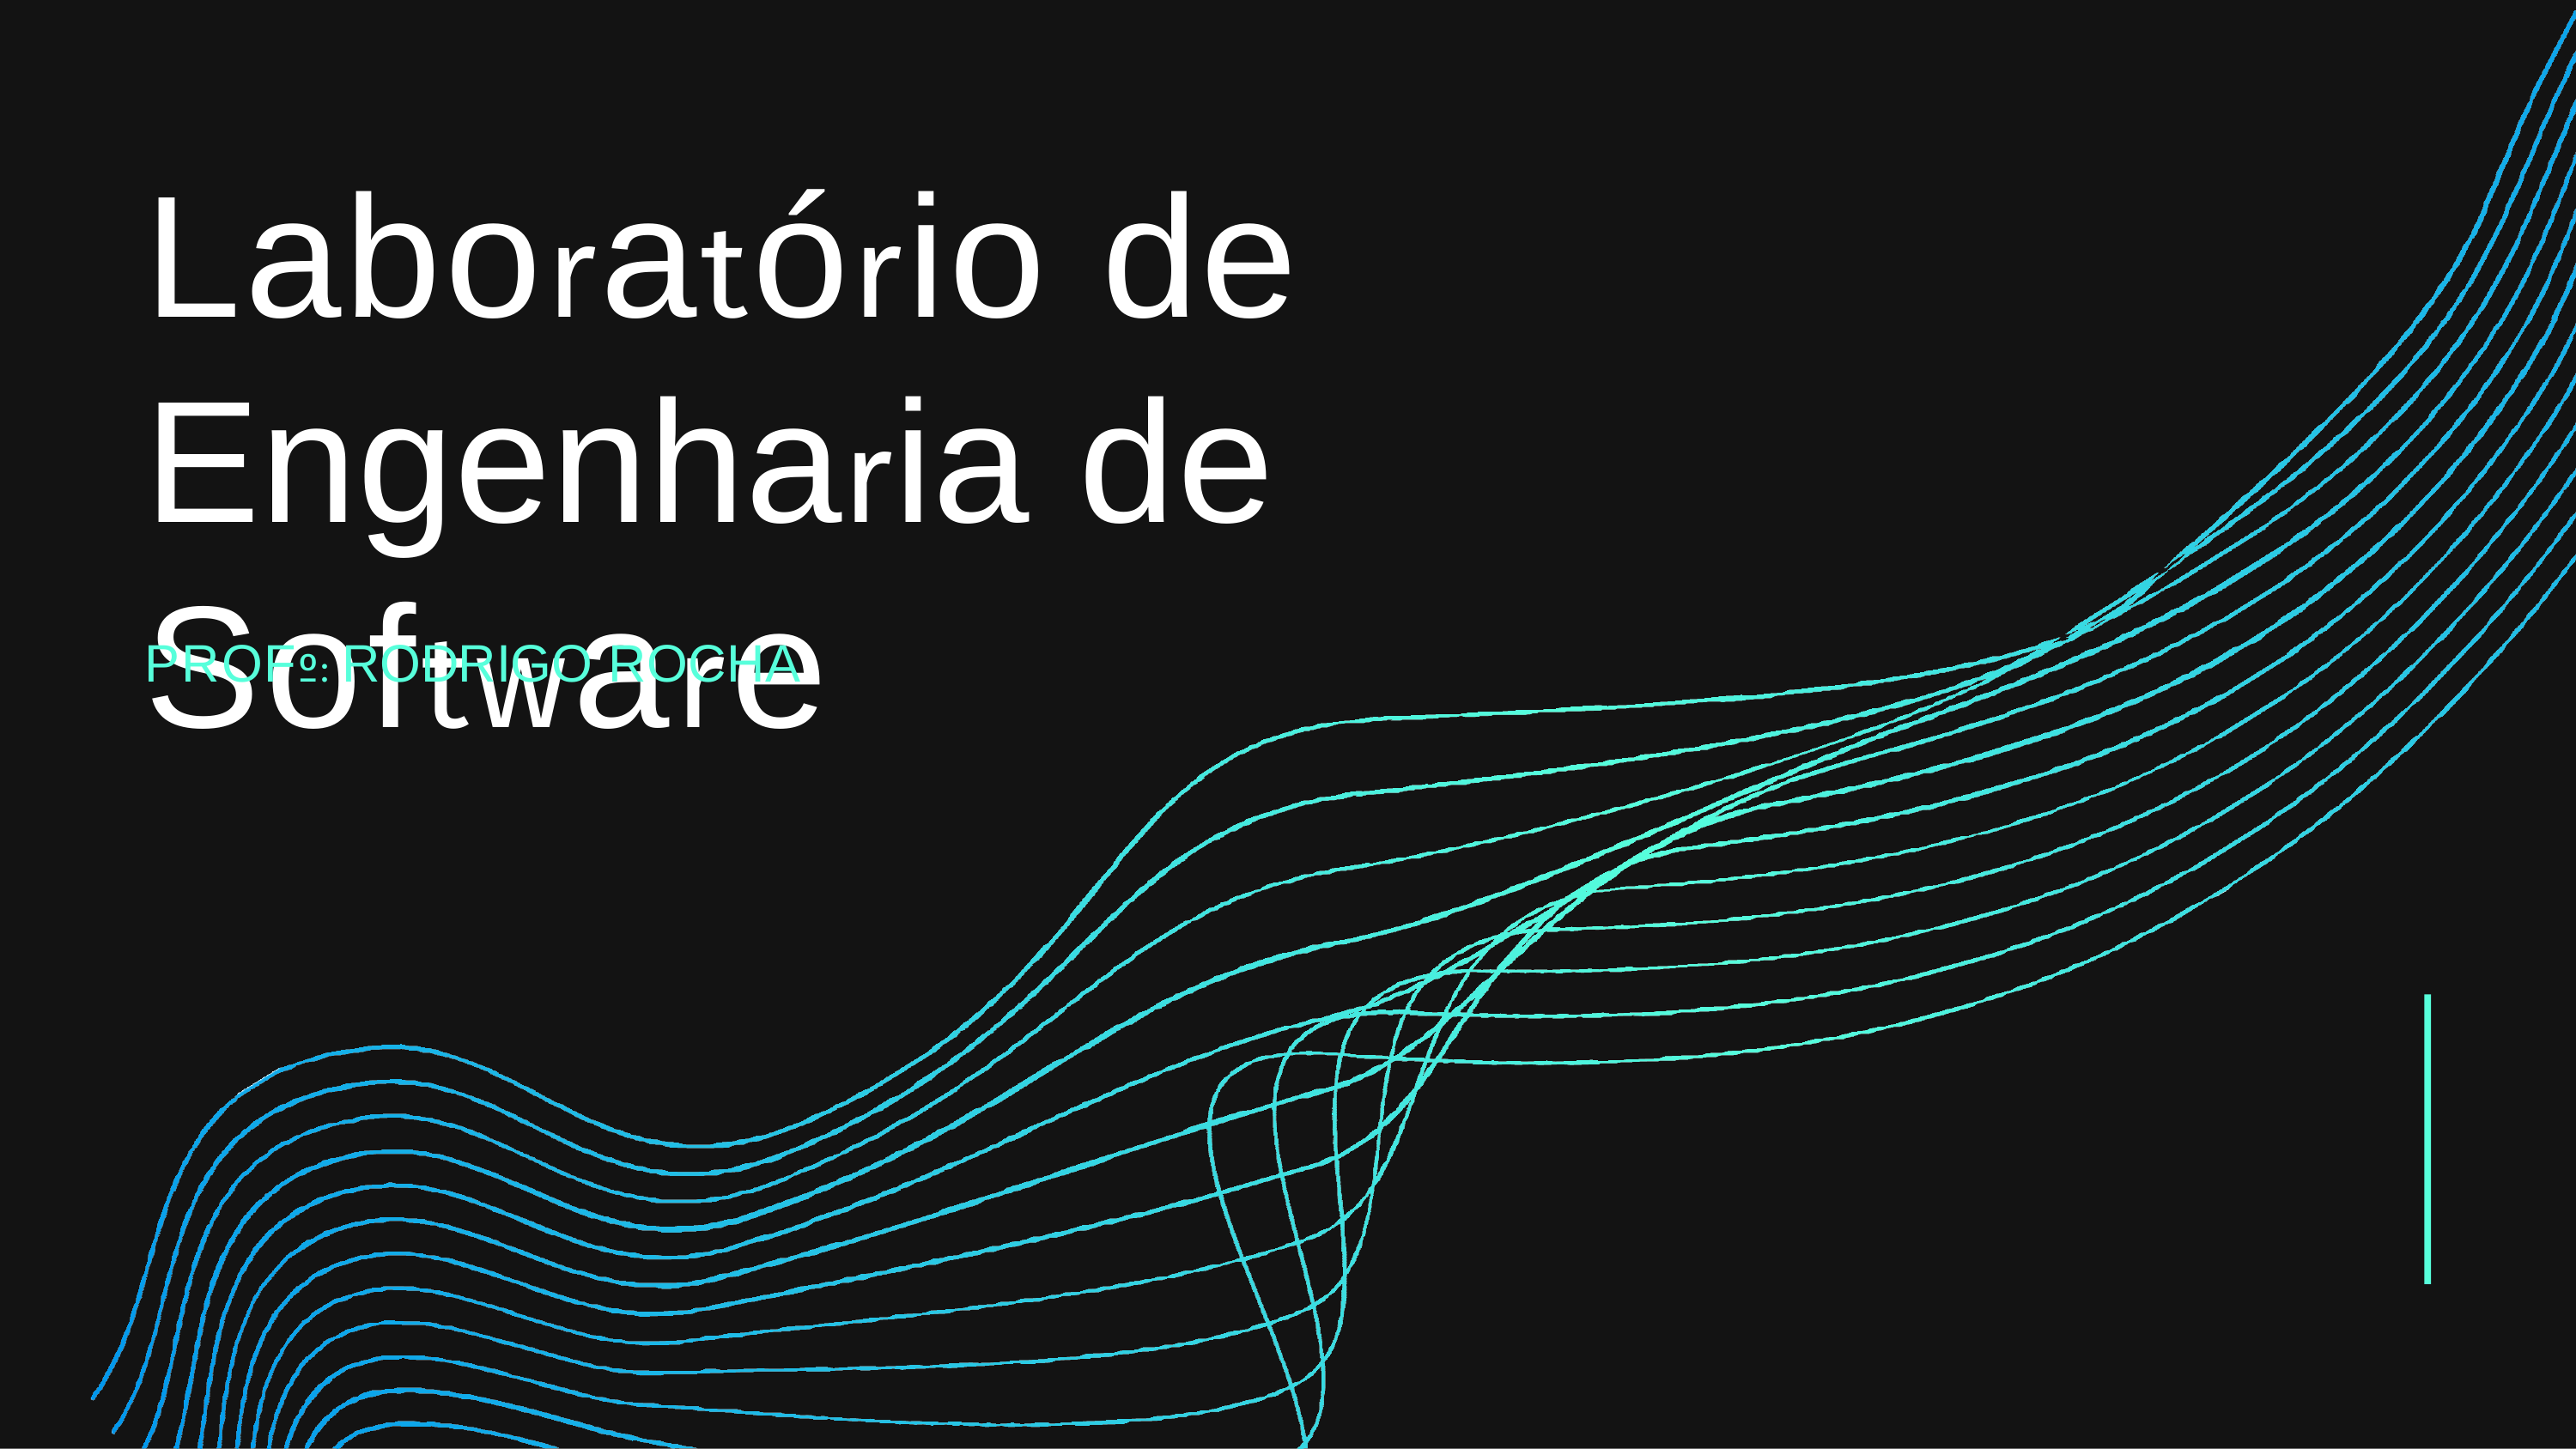

Laboratório de  Engenharia de Software
PROFº: RODRIGO ROCHA